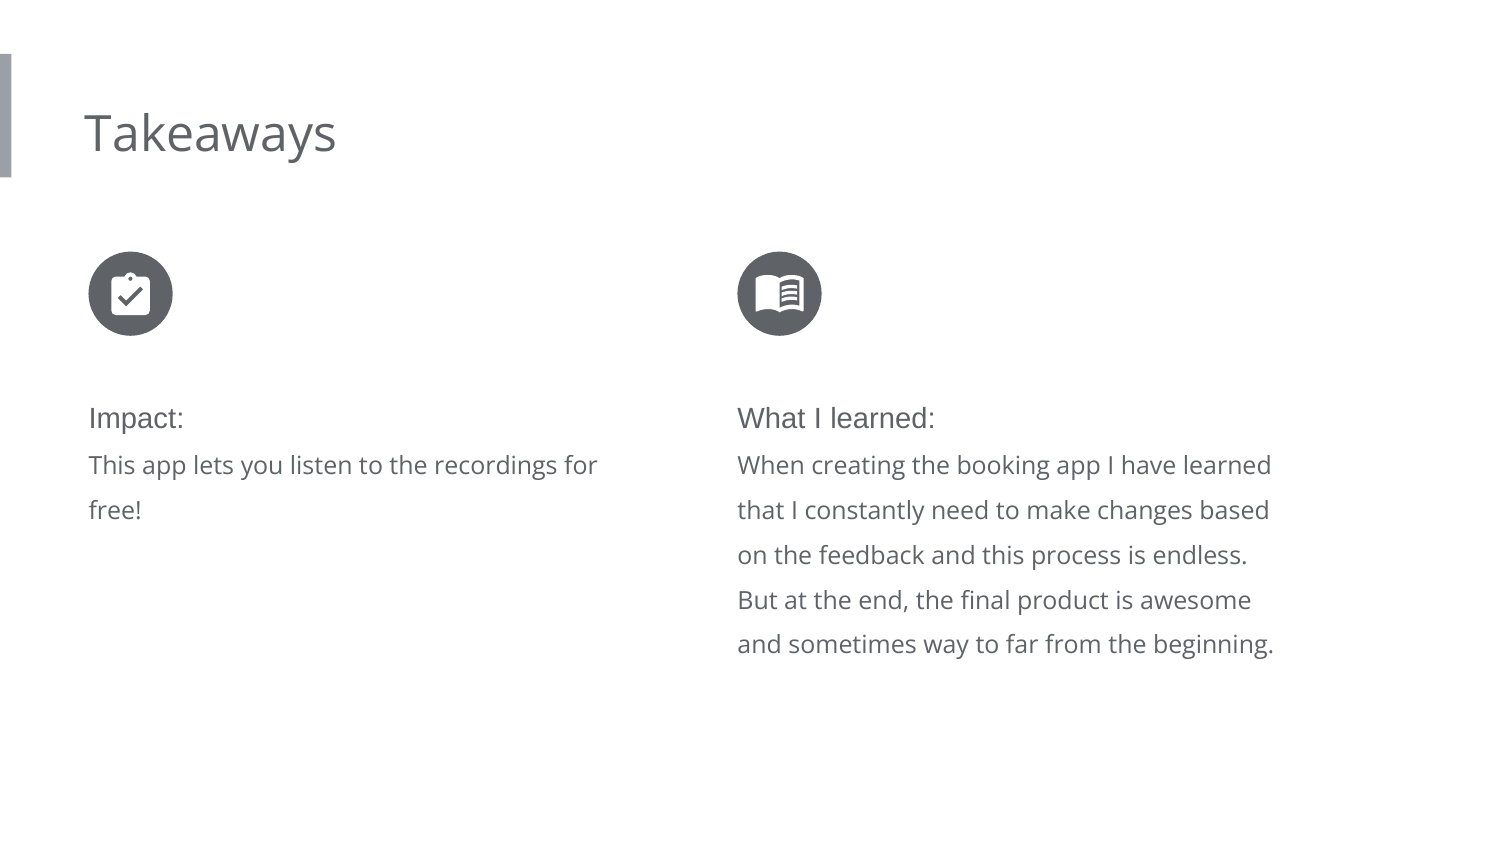

Takeaways

Impact:
This app lets you listen to the recordings for free!
What I learned:
When creating the booking app I have learned that I constantly need to make changes based on the feedback and this process is endless. But at the end, the final product is awesome and sometimes way to far from the beginning.